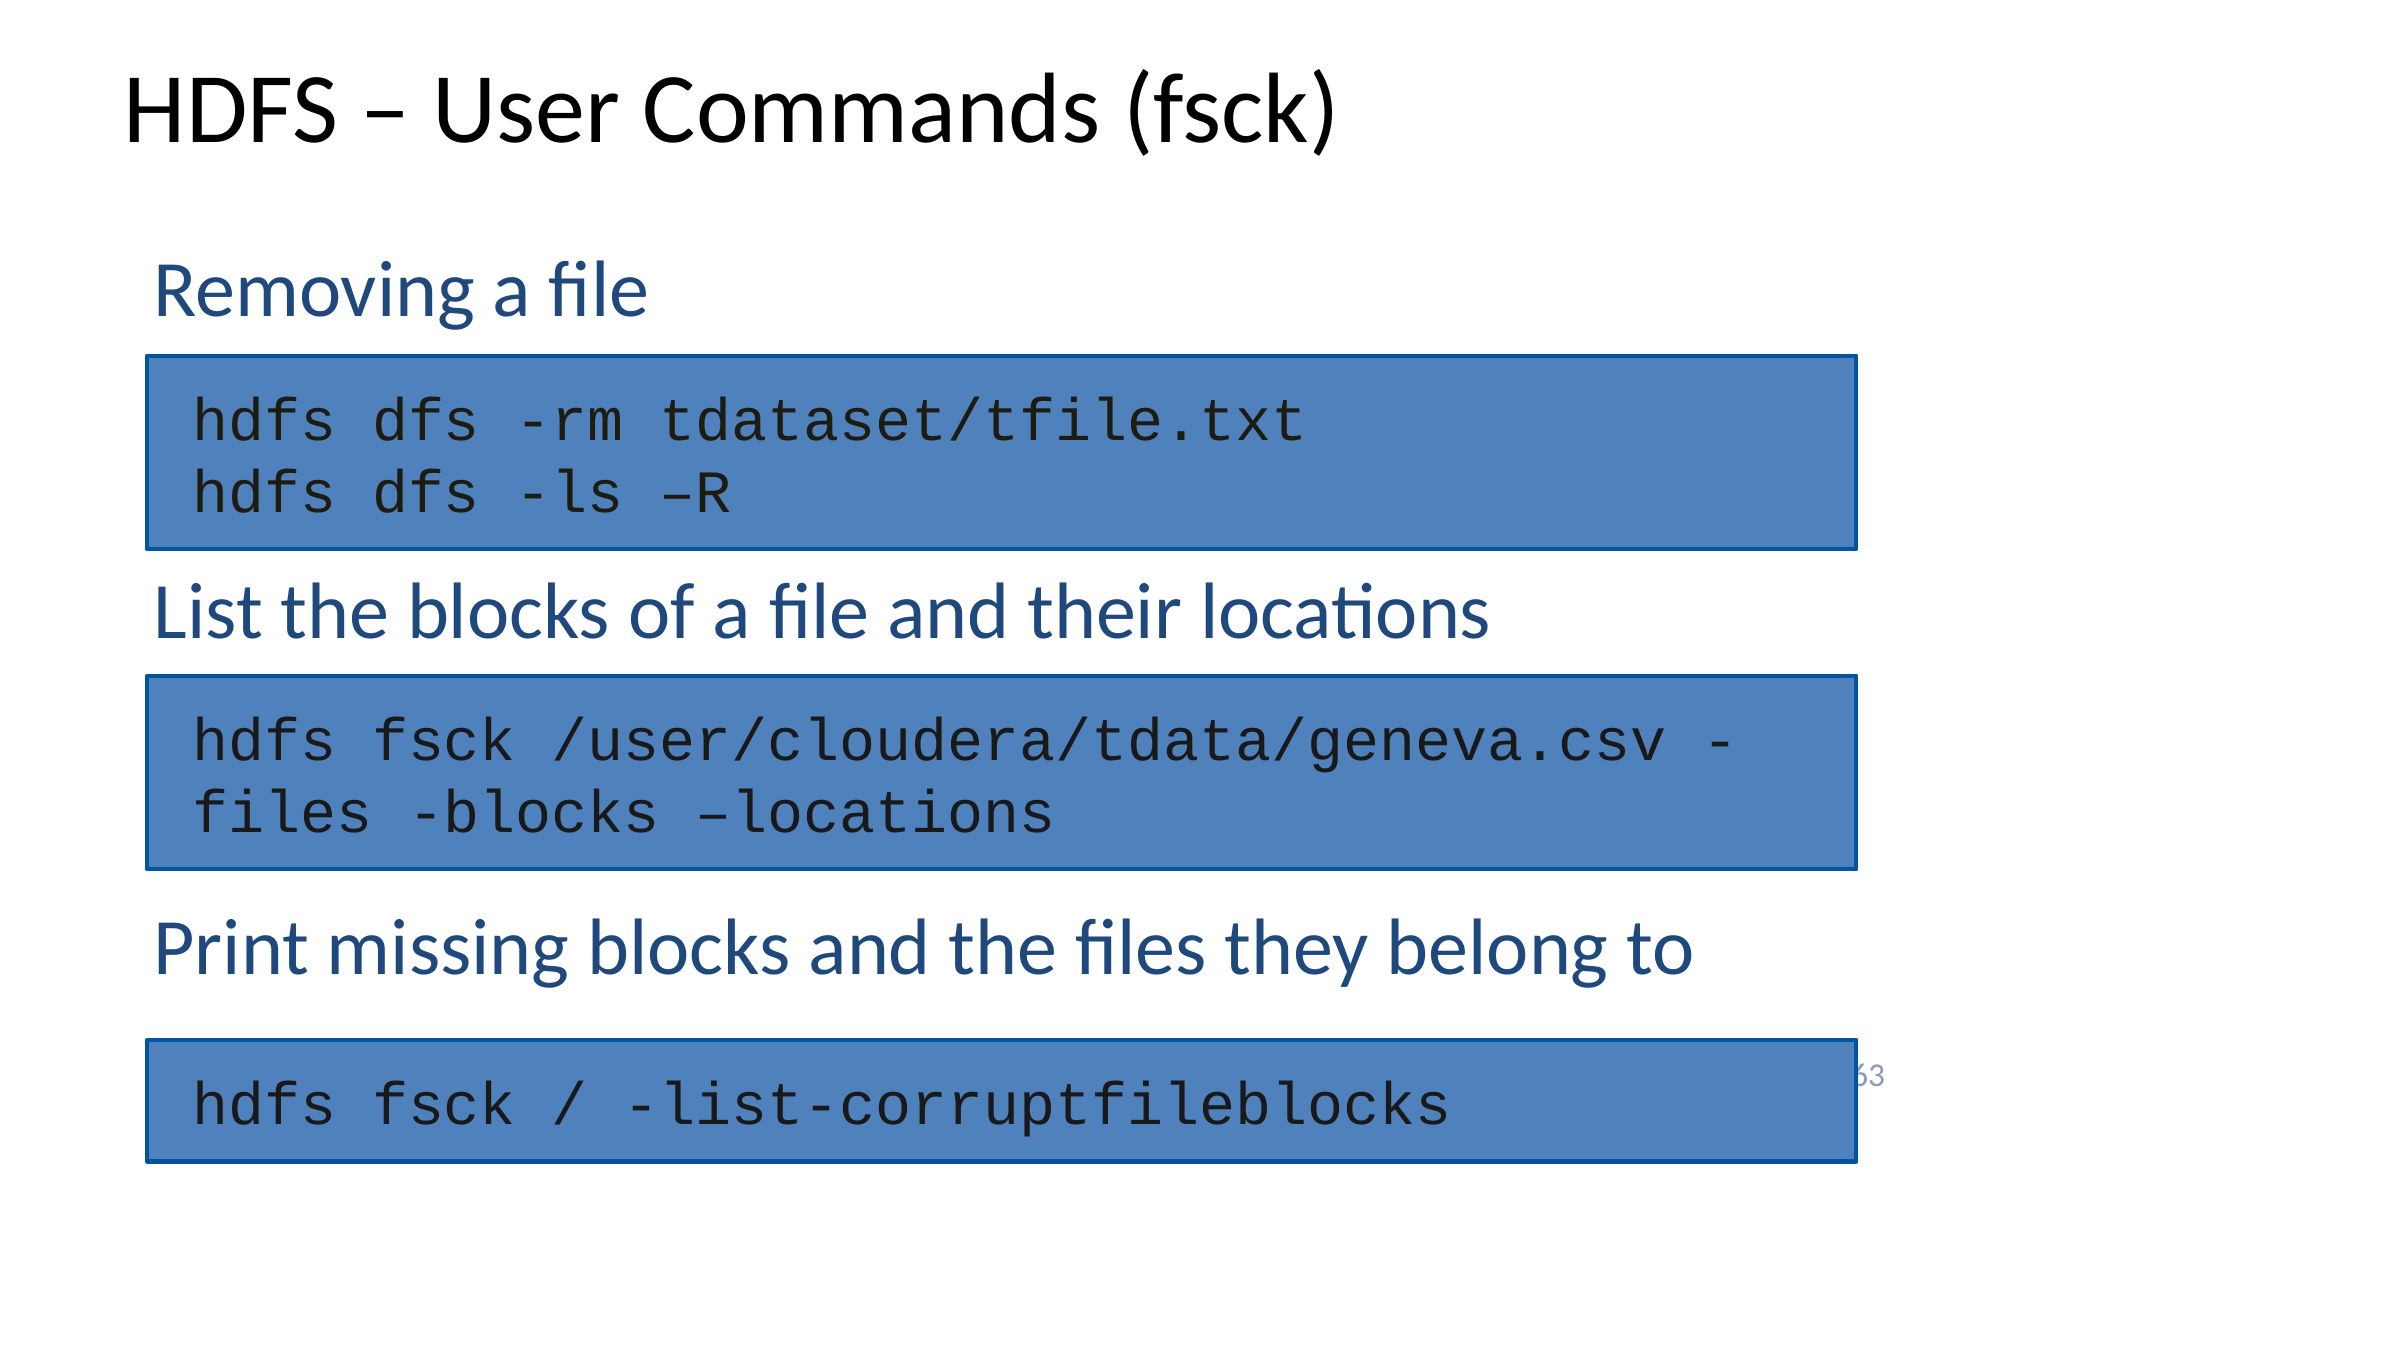

# HDFS – User Commands (fsck)
Removing a file

List the blocks of a file and their locations

Print missing blocks and the files they belong to

hdfs dfs -rm tdataset/tfile.txt
hdfs dfs -ls –R
hdfs fsck /user/cloudera/tdata/geneva.csv -files -blocks –locations
hdfs fsck / -list-corruptfileblocks
Introduction to HDFS
63